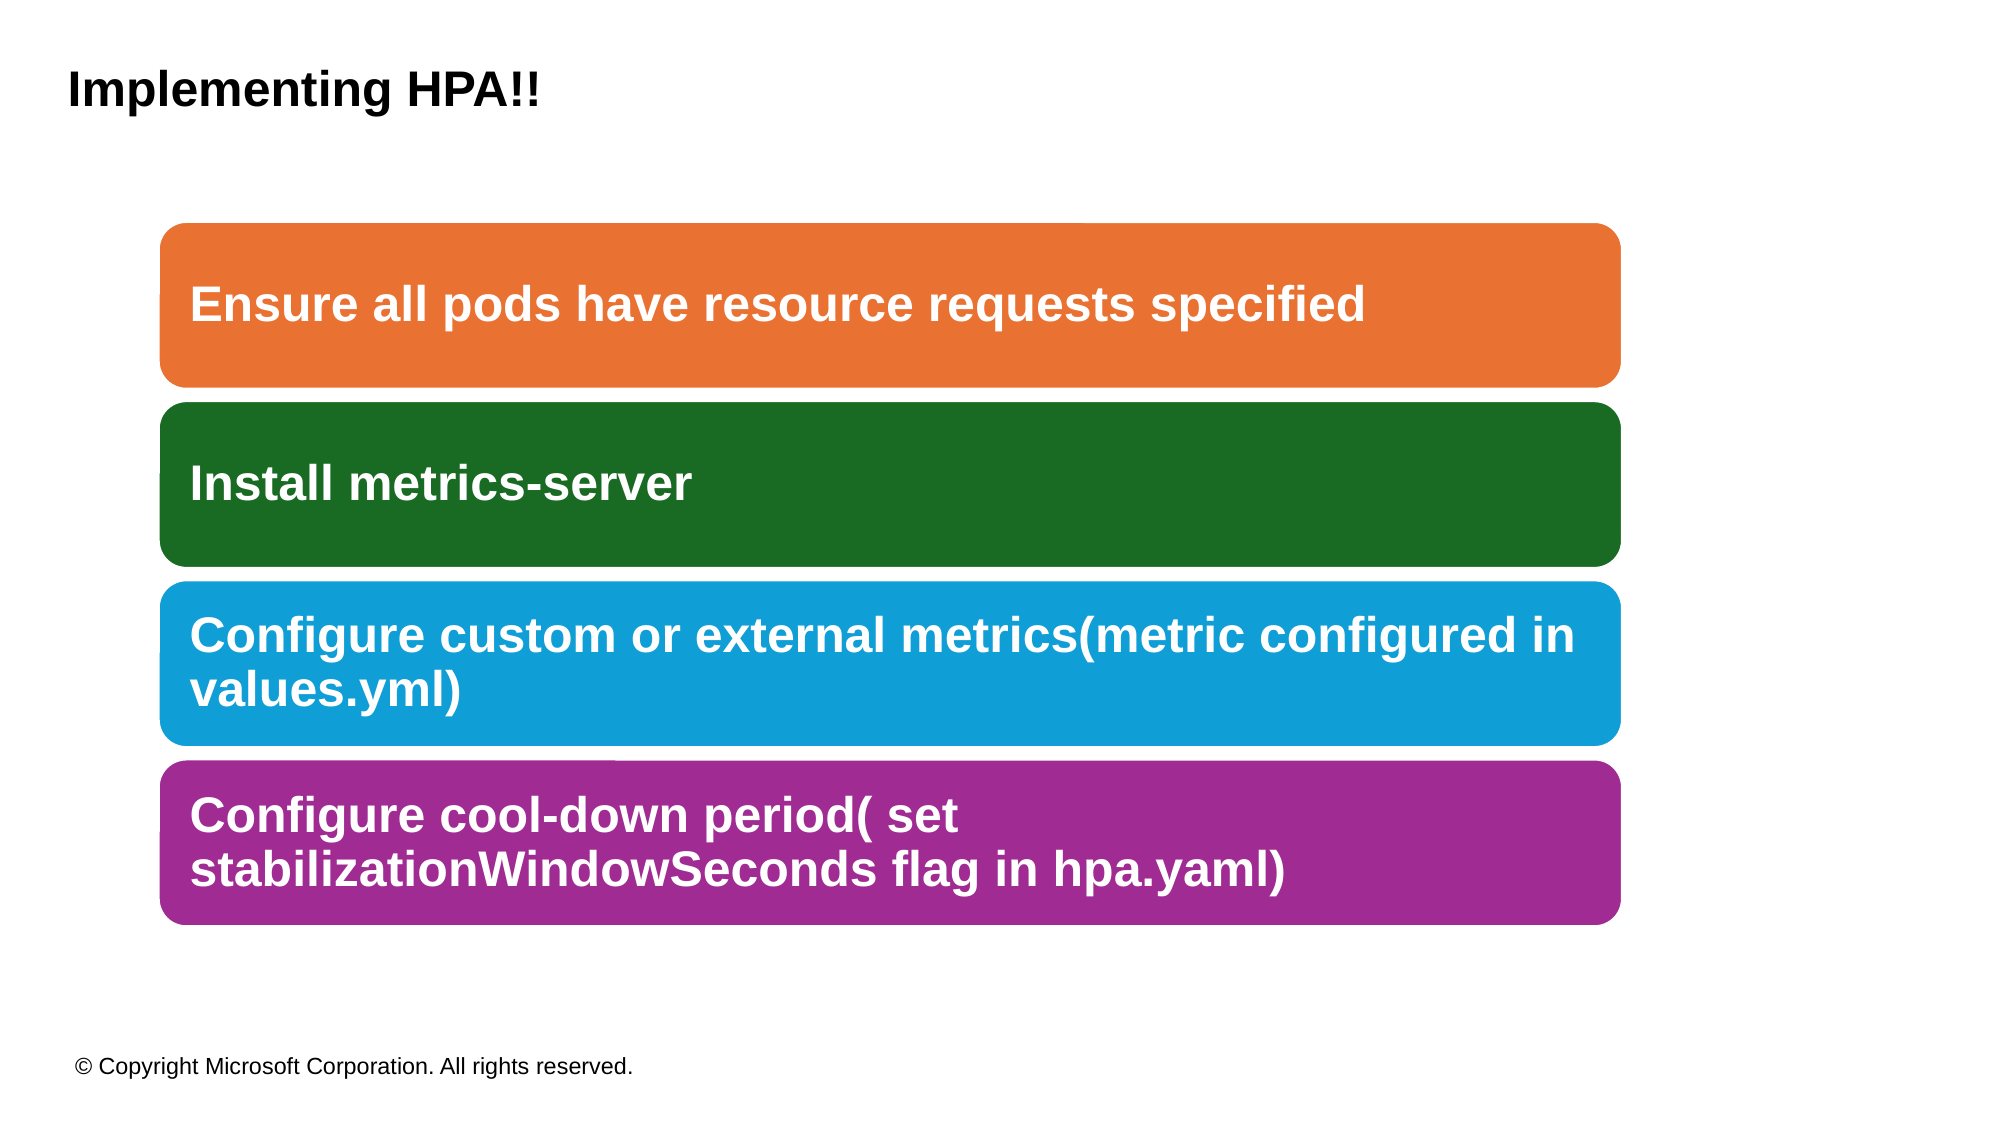

Implementing HPA!!
Ensure all pods have resource requests specified
Install metrics-server
Configure custom or external metrics(metric configured in values.yml)
Configure cool-down period( set stabilizationWindowSeconds flag in hpa.yaml)